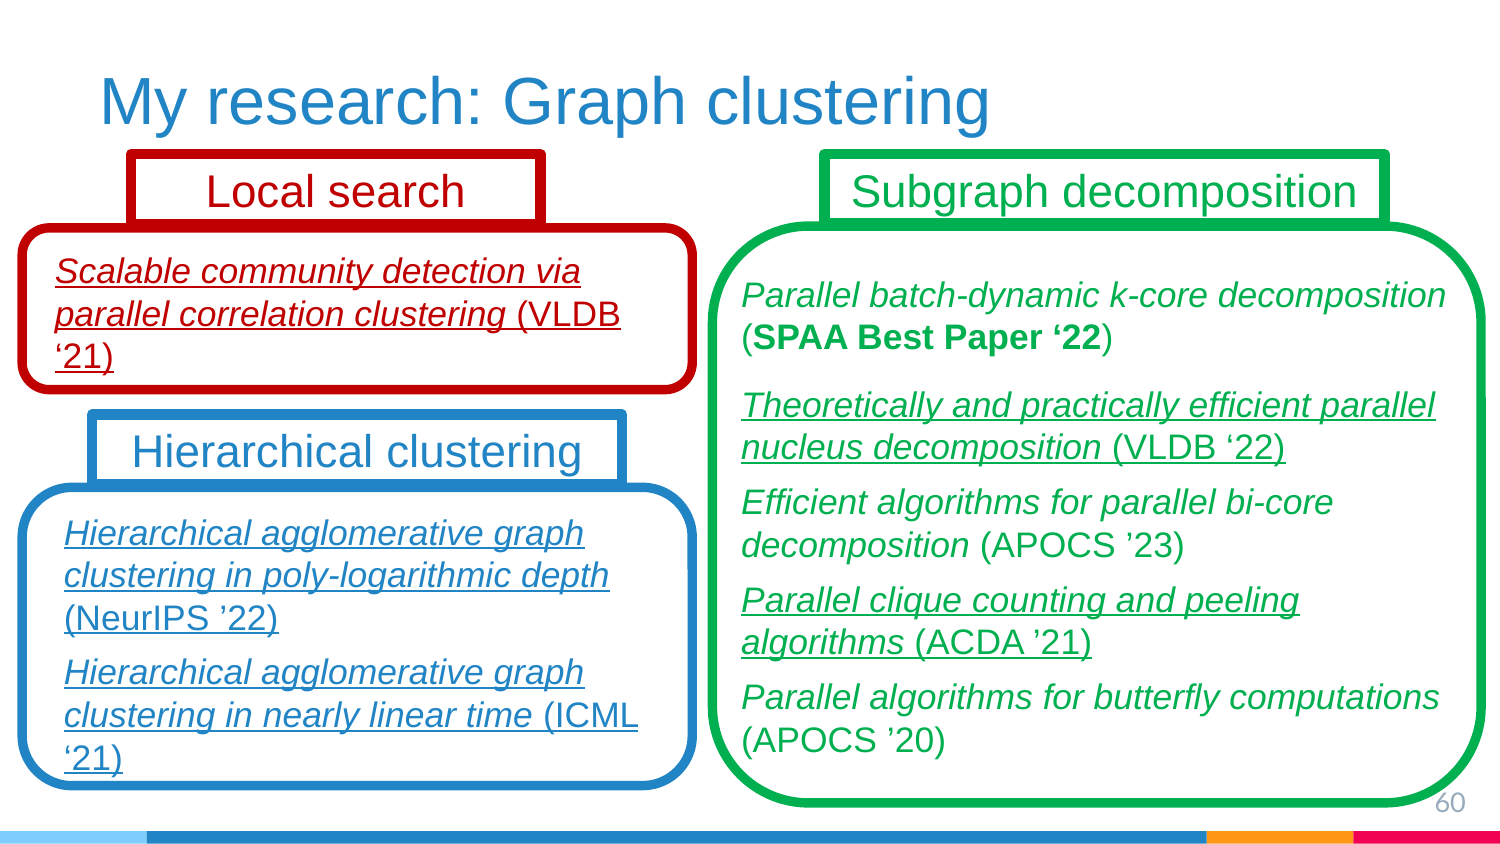

# My research: Graph clustering
Subgraph decomposition
Local search

Scalable community detection via parallel correlation clustering (VLDB ‘21)
Parallel batch-dynamic k-core decomposition (SPAA Best Paper ‘22)

Theoretically and practically efficient parallel nucleus decomposition (VLDB ‘22)

Efficient algorithms for parallel bi-core decomposition (APOCS ’23)

Parallel clique counting and peeling algorithms (ACDA ’21)

Parallel algorithms for butterfly computations (APOCS ’20)
Hierarchical clustering

Hierarchical agglomerative graph clustering in poly-logarithmic depth (NeurIPS ’22)

Hierarchical agglomerative graph clustering in nearly linear time (ICML ‘21)
60